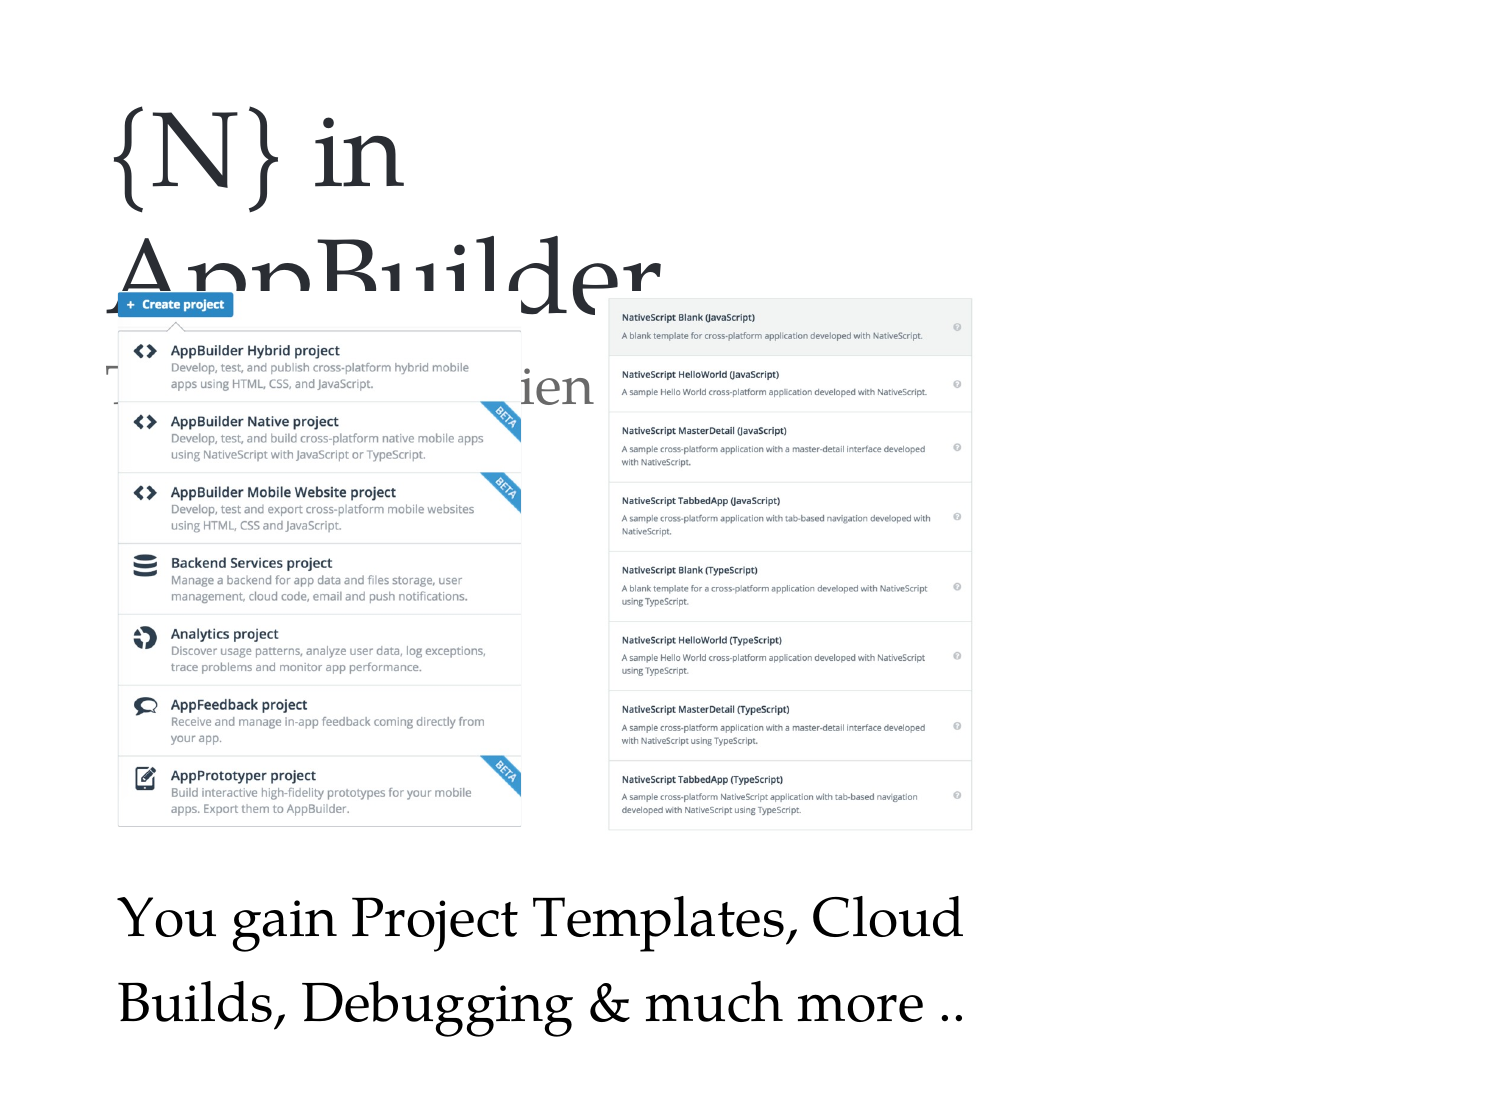

{N} in AppBuilder
Think of it as a friend with benefits

You gain Project Templates, Cloud Builds, Debugging & much more ..